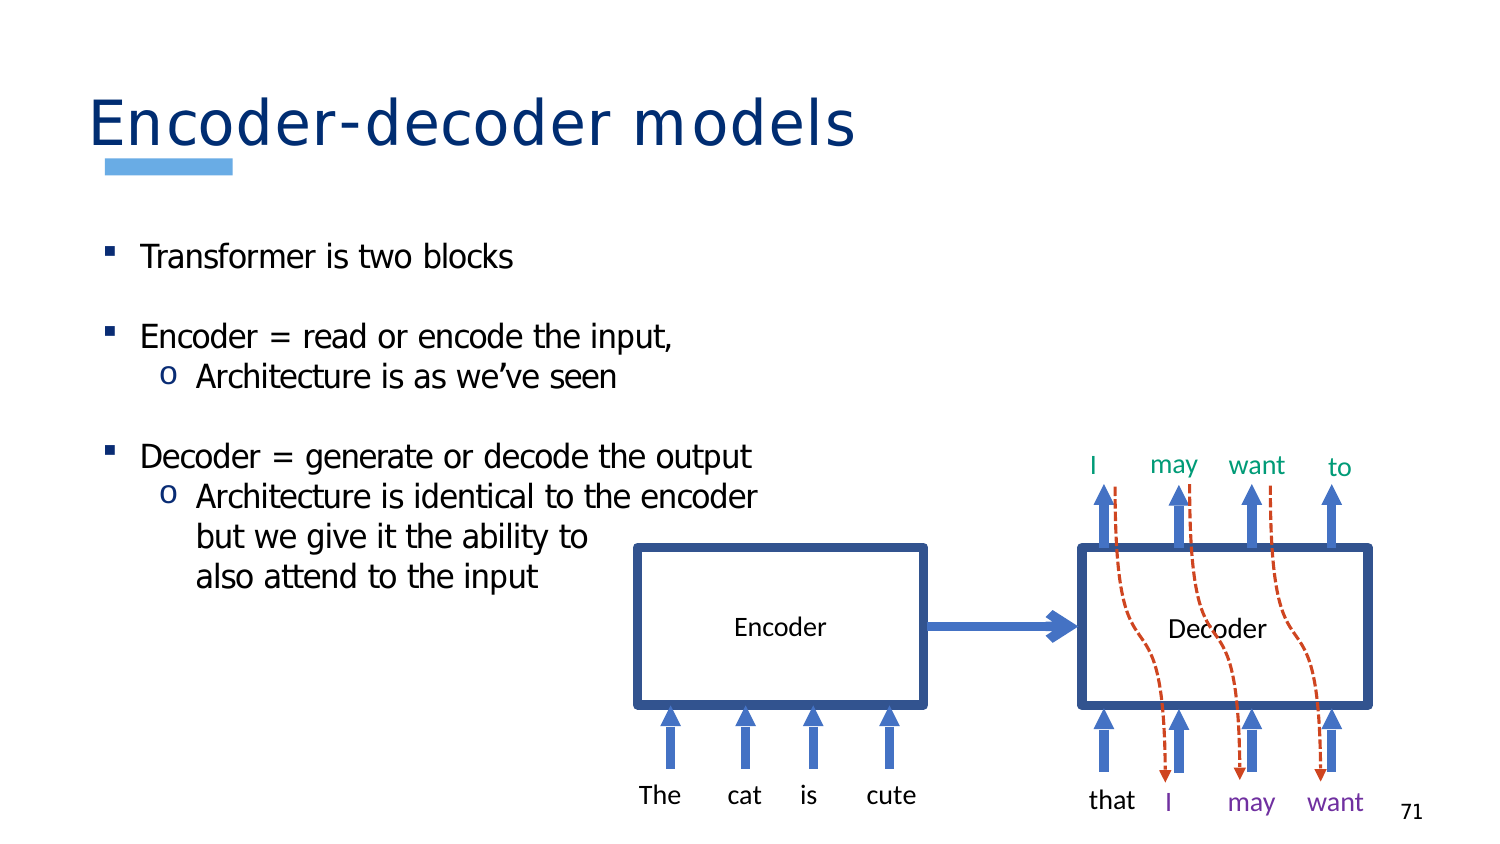

# Encoder-decoder models
Transformer is two blocks

Encoder = read or encode the input,
Architecture is as we’ve seen

Decoder = generate or decode the output
Architecture is identical to the encoder
but we give it the ability to
also attend to the input

may
want
I
to

Encoder

Decoder

The	cat	is
cute
that
want
I
may